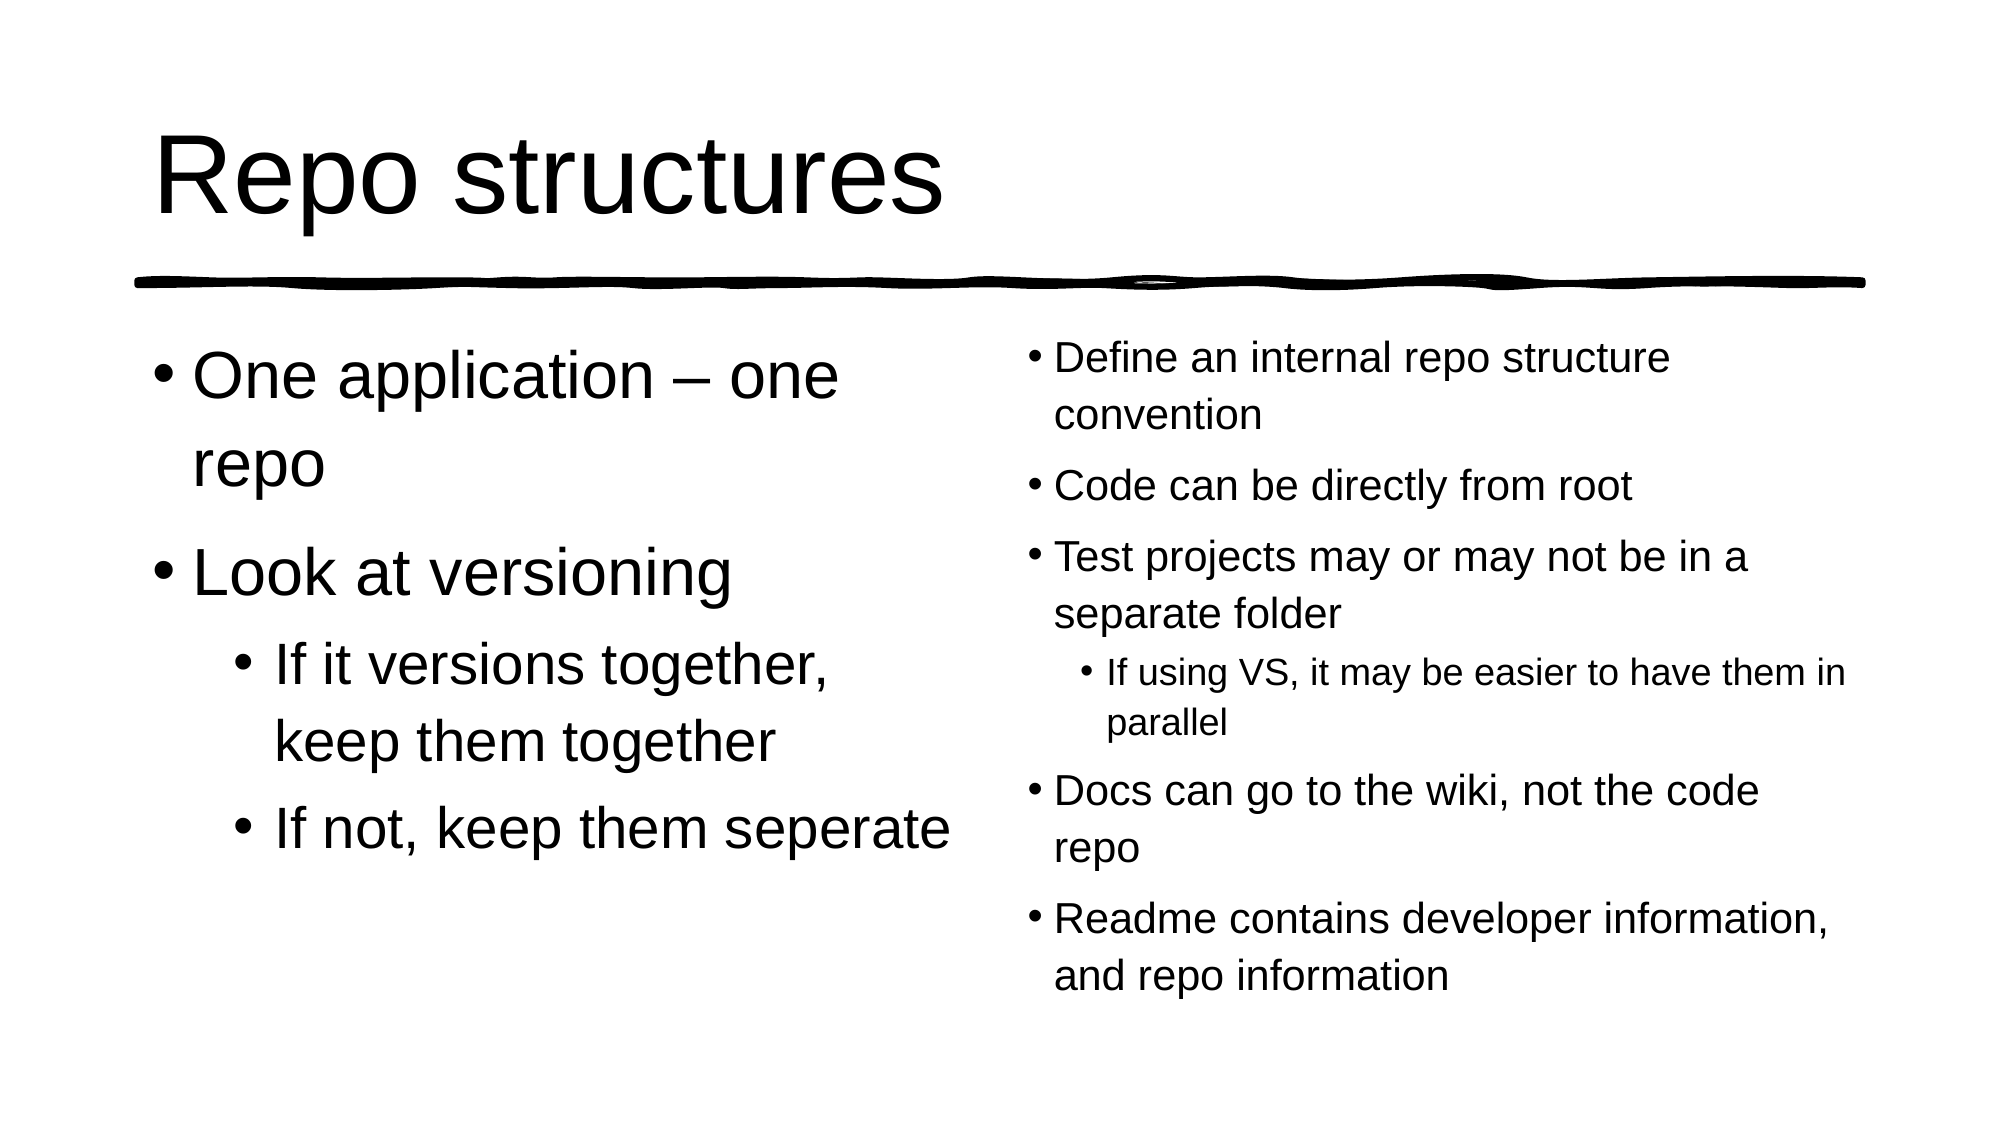

# Repo structures
One application – one repo
Look at versioning
If it versions together, keep them together
If not, keep them seperate
Define an internal repo structure convention
Code can be directly from root
Test projects may or may not be in a separate folder
If using VS, it may be easier to have them in parallel
Docs can go to the wiki, not the code repo
Readme contains developer information, and repo information